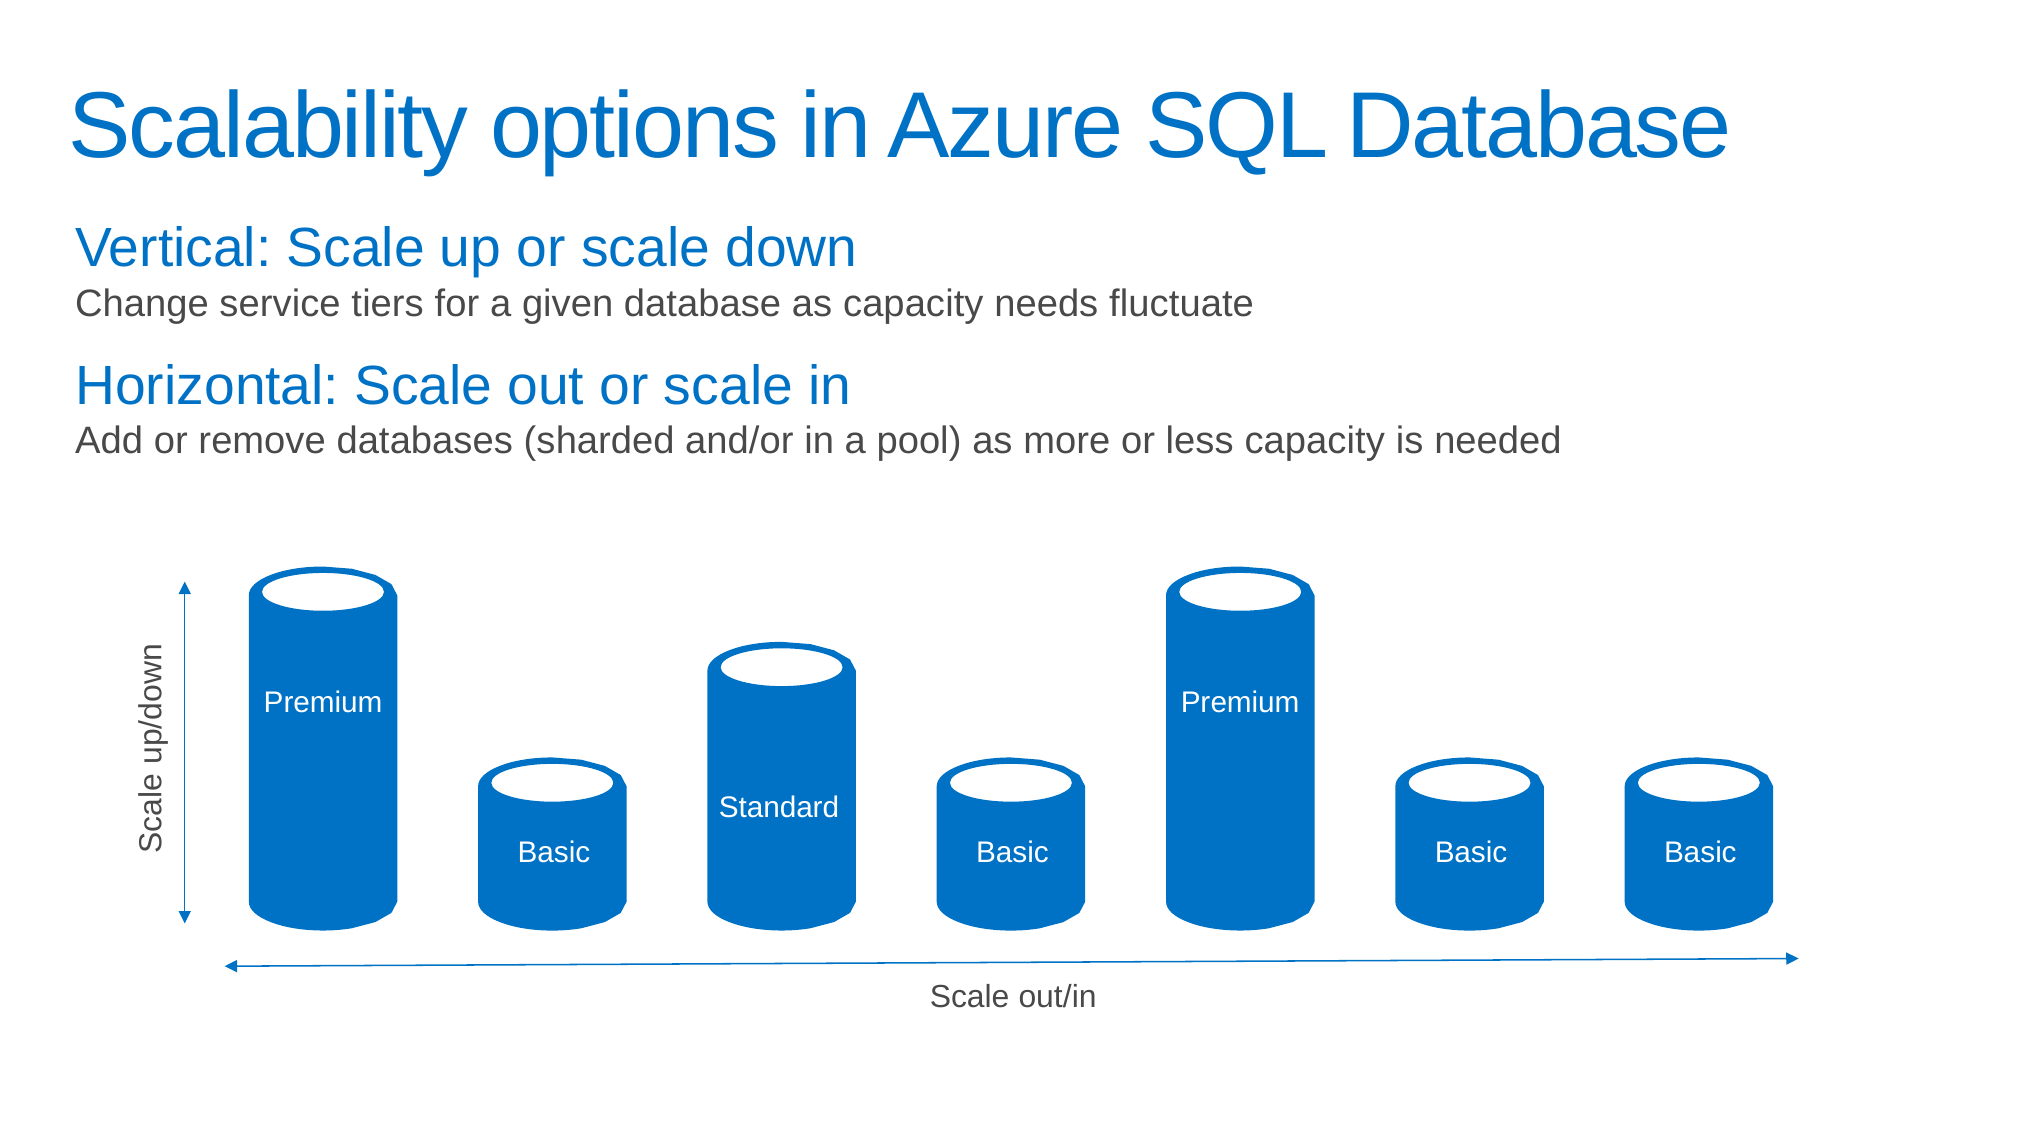

# Scalability options in Azure SQL Database
Vertical: Scale up or scale down
Change service tiers for a given database as capacity needs fluctuate
Horizontal: Scale out or scale in
Add or remove databases (sharded and/or in a pool) as more or less capacity is needed

Premium

Premium

Standard
Scale up/down

Basic

Basic

Basic

Basic
Scale out/in